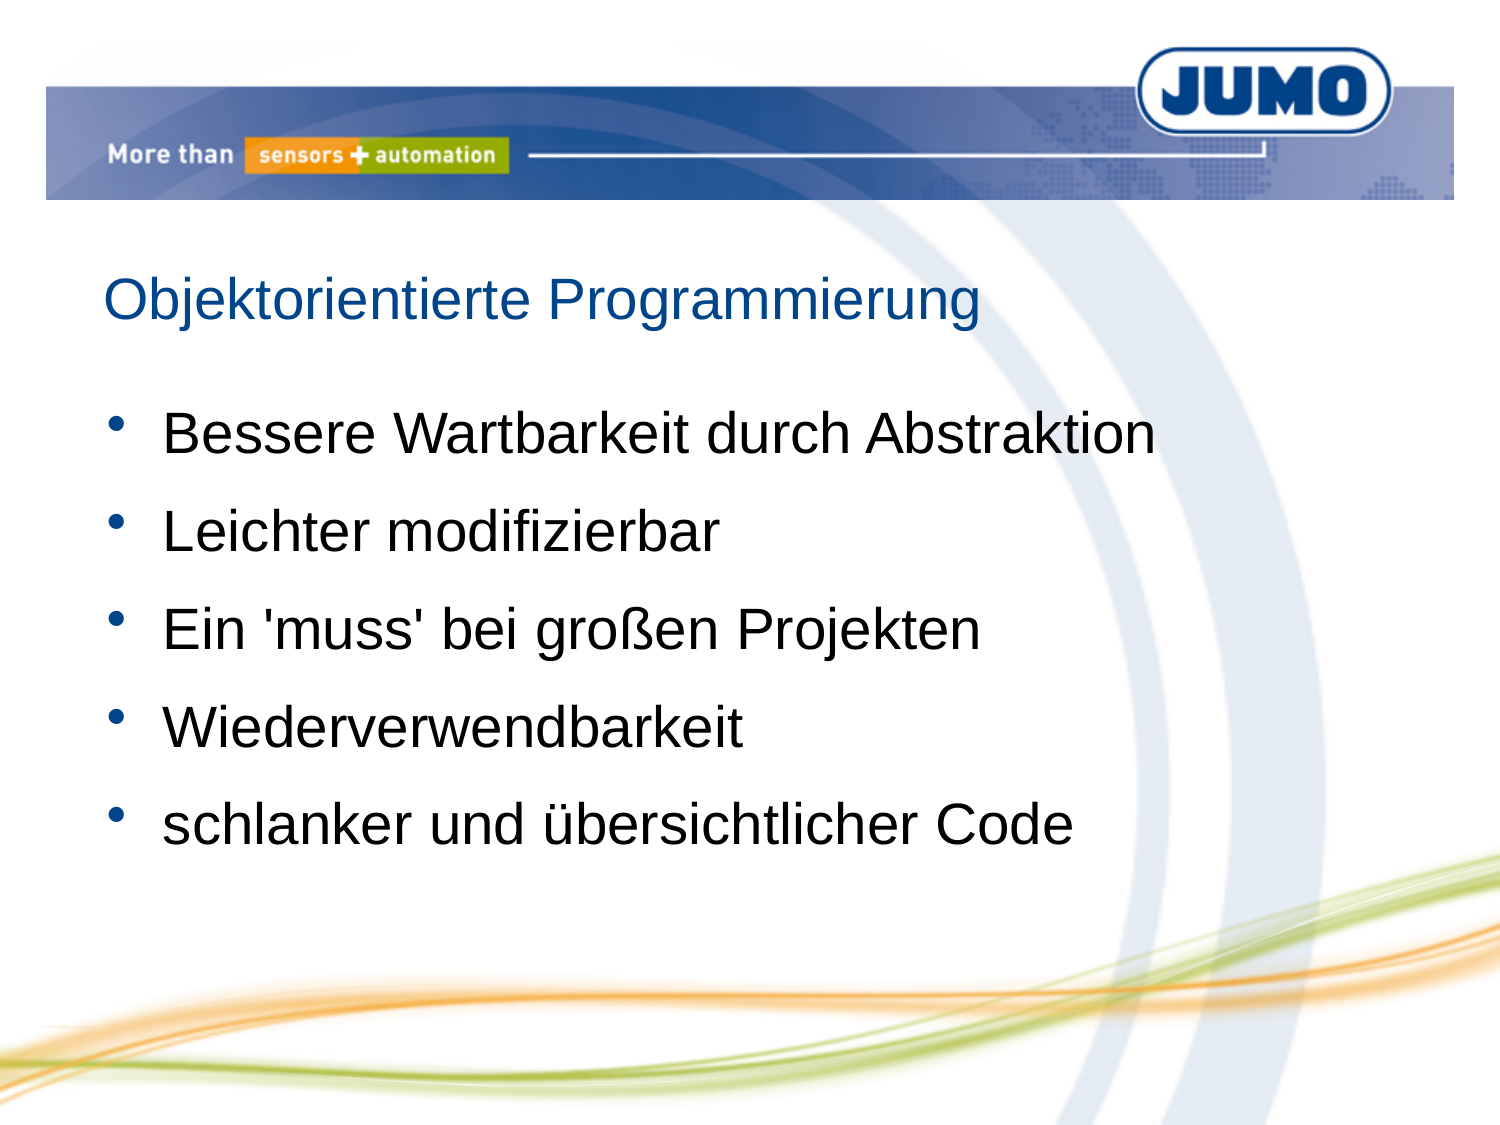

# Objektorientierte Programmierung
Bessere Wartbarkeit durch Abstraktion
Leichter modifizierbar
Ein 'muss' bei großen Projekten
Wiederverwendbarkeit
schlanker und übersichtlicher Code